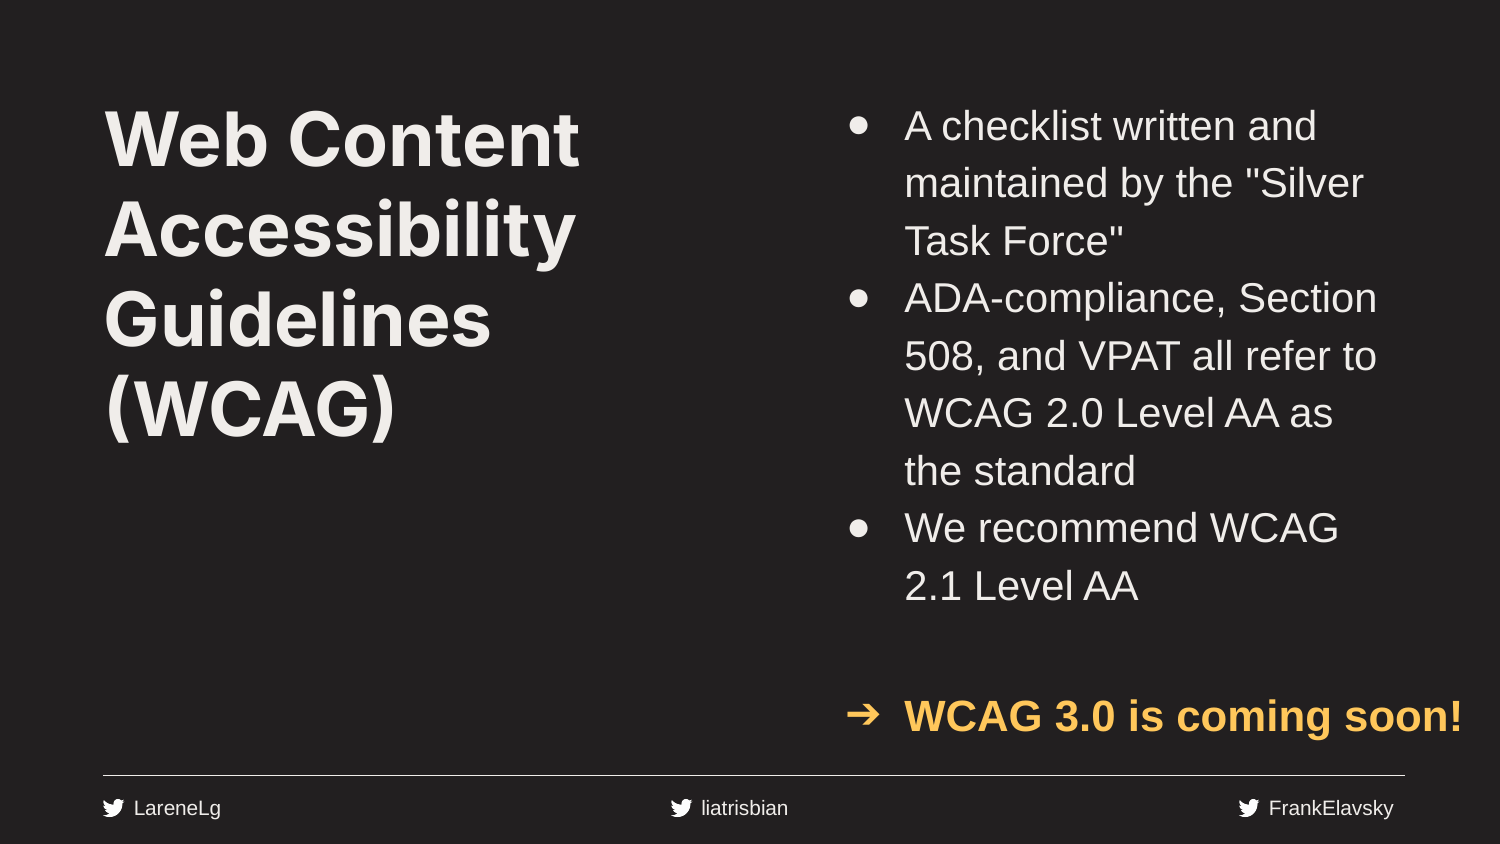

# Web Content Accessibility Guidelines
(WCAG)
A checklist written and maintained by the "Silver Task Force"
ADA-compliance, Section 508, and VPAT all refer to WCAG 2.0 Level AA as the standard
We recommend WCAG 2.1 Level AA
WCAG 3.0 is coming soon!